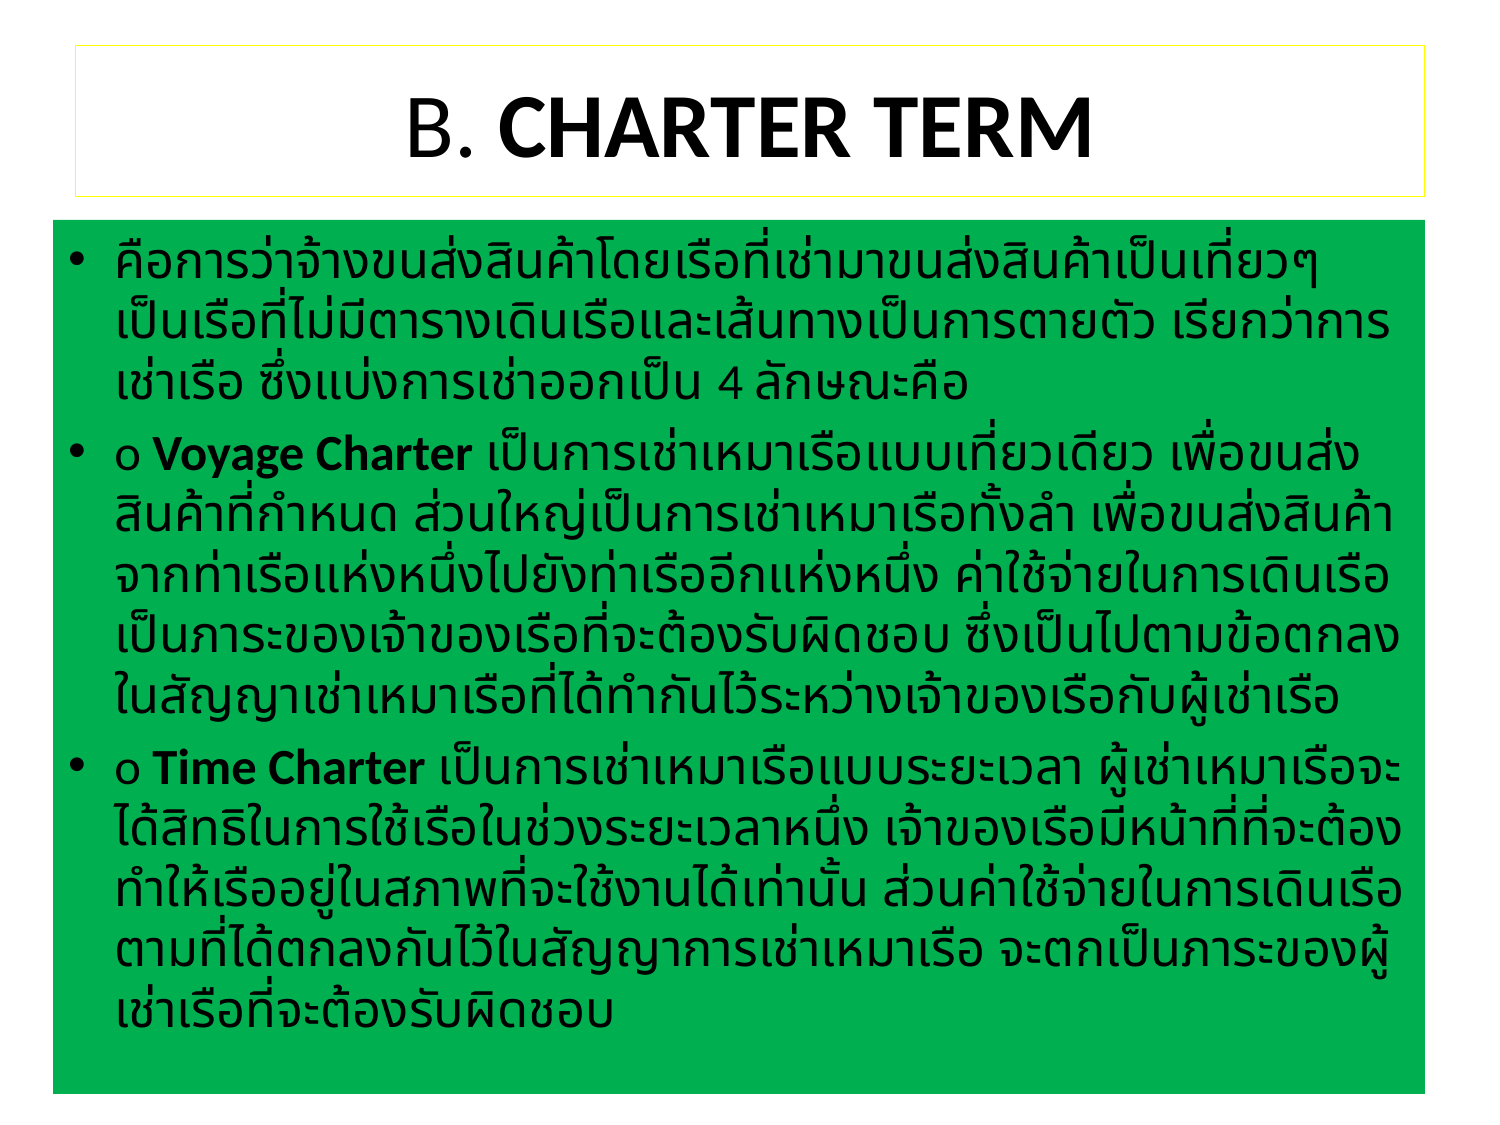

# B. CHARTER TERM
คือการว่าจ้างขนส่งสินค้าโดยเรือที่เช่ามาขนส่งสินค้าเป็นเที่ยวๆ เป็นเรือที่ไม่มีตารางเดินเรือและเส้นทางเป็นการตายตัว เรียกว่าการเช่าเรือ ซึ่งแบ่งการเช่าออกเป็น 4 ลักษณะคือ
o Voyage Charter เป็นการเช่าเหมาเรือแบบเที่ยวเดียว เพื่อขนส่งสินค้าที่กําหนด ส่วนใหญ่เป็นการเช่าเหมาเรือทั้งลํา เพื่อขนส่งสินค้าจากท่าเรือแห่งหนึ่งไปยังท่าเรืออีกแห่งหนึ่ง ค่าใช้จ่ายในการเดินเรือเป็นภาระของเจ้าของเรือที่จะต้องรับผิดชอบ ซึ่งเป็นไปตามข้อตกลงในสัญญาเช่าเหมาเรือที่ได้ทํากันไว้ระหว่างเจ้าของเรือกับผู้เช่าเรือ
o Time Charter เป็นการเช่าเหมาเรือแบบระยะเวลา ผู้เช่าเหมาเรือจะได้สิทธิในการใช้เรือในช่วงระยะเวลาหนึ่ง เจ้าของเรือมีหน้าที่ที่จะต้องทําให้เรืออยู่ในสภาพที่จะใช้งานได้เท่านั้น ส่วนค่าใช้จ่ายในการเดินเรือตามที่ได้ตกลงกันไว้ในสัญญาการเช่าเหมาเรือ จะตกเป็นภาระของผู้เช่าเรือที่จะต้องรับผิดชอบ